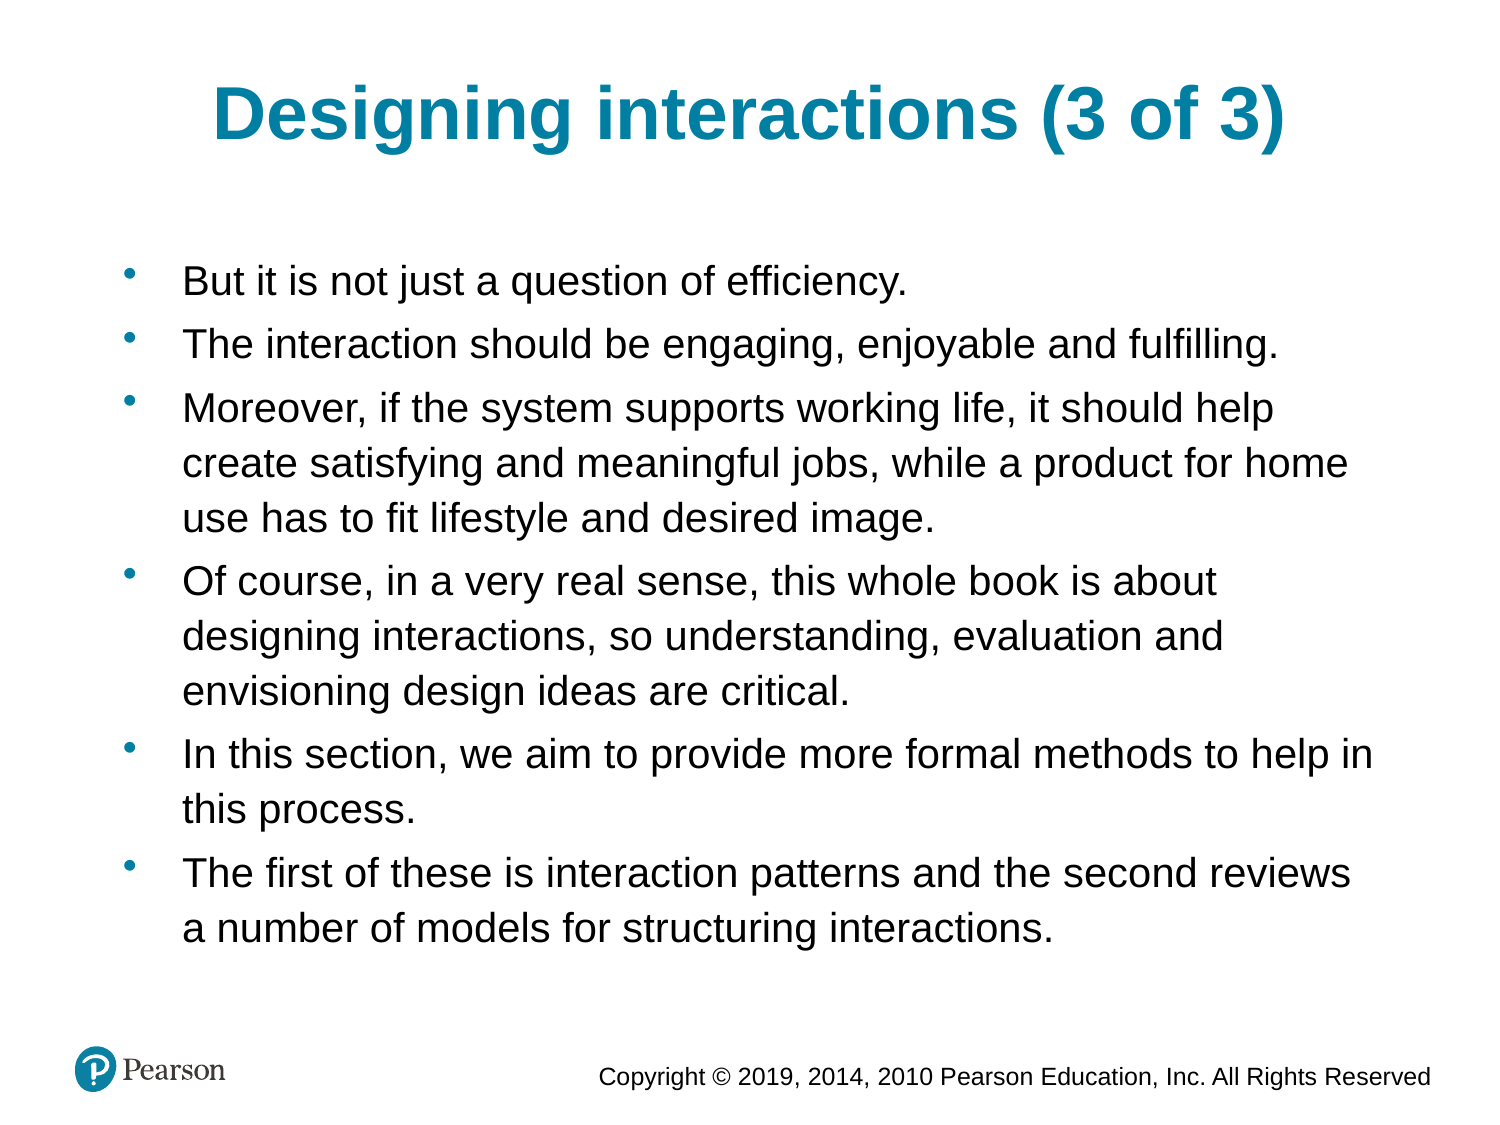

Designing interactions (3 of 3)
But it is not just a question of efficiency.
The interaction should be engaging, enjoyable and fulfilling.
Moreover, if the system supports working life, it should help create satisfying and meaningful jobs, while a product for home use has to fit lifestyle and desired image.
Of course, in a very real sense, this whole book is about designing interactions, so understanding, evaluation and envisioning design ideas are critical.
In this section, we aim to provide more formal methods to help in this process.
The first of these is interaction patterns and the second reviews a number of models for structuring interactions.